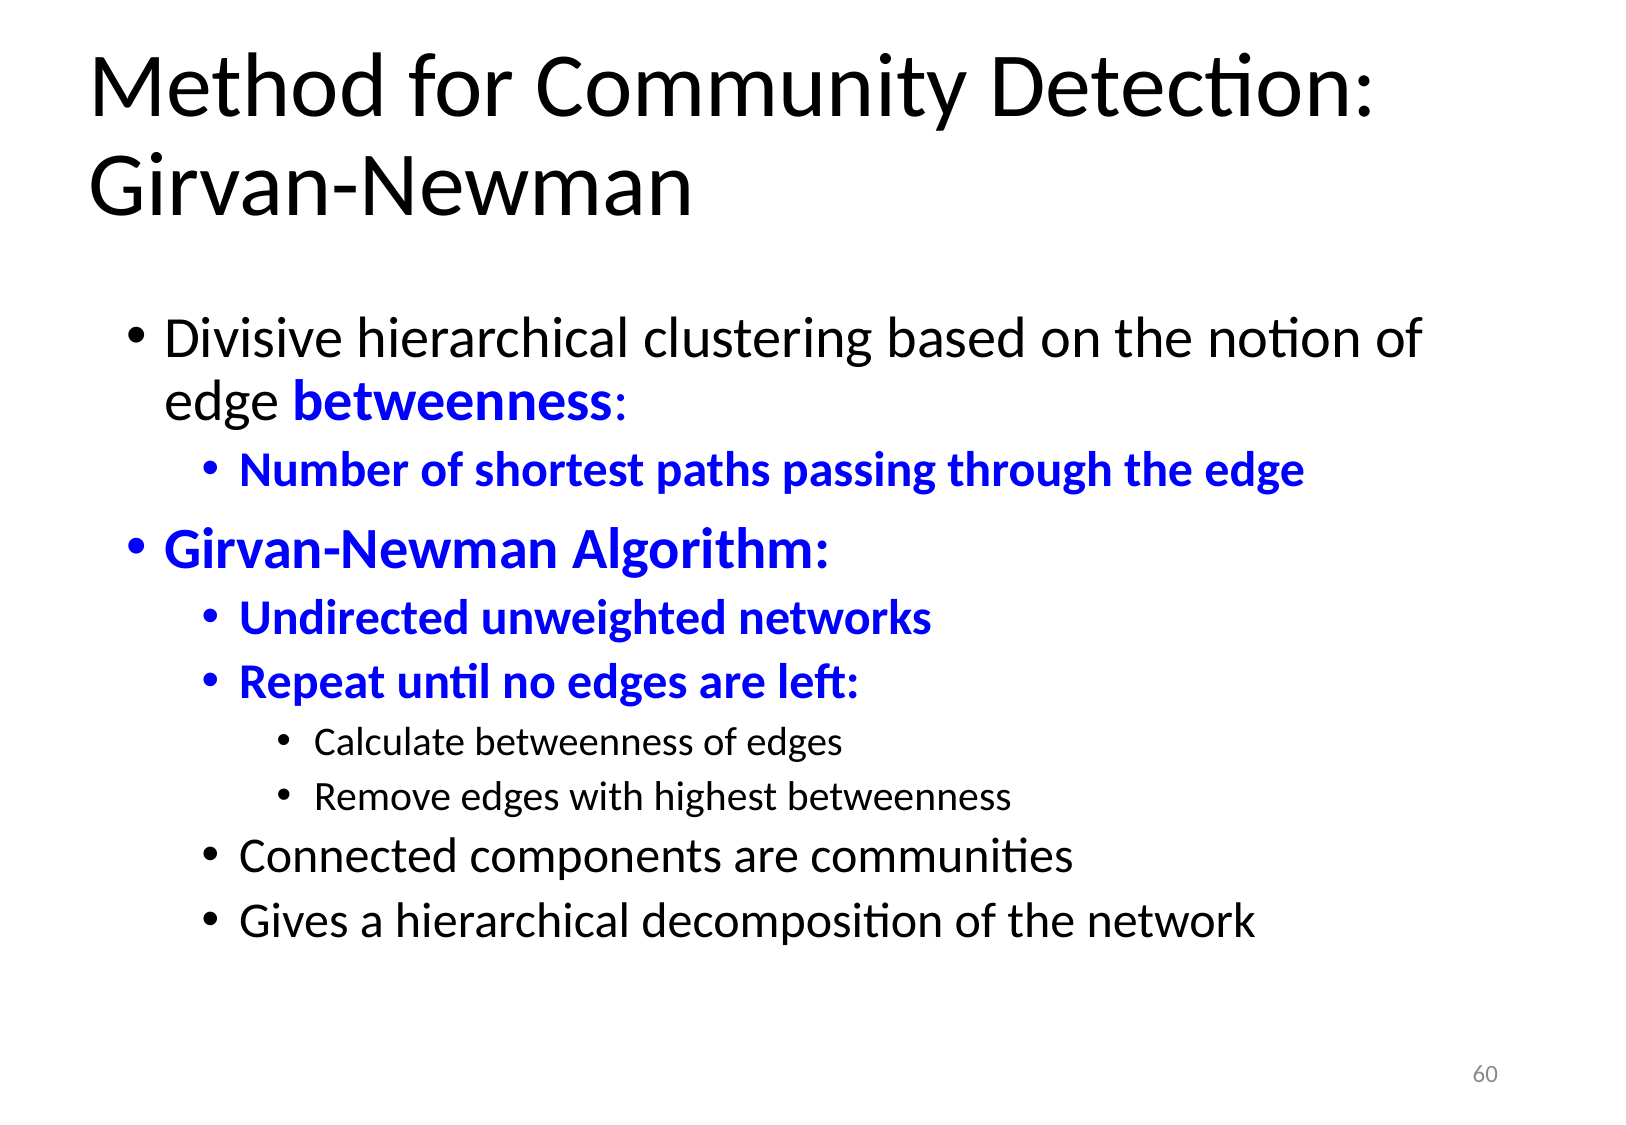

# Method for Community Detection:  Girvan-Newman
Divisive hierarchical clustering based on the notion of edge betweenness:
Number of shortest paths passing through the edge
Girvan-Newman Algorithm:
Undirected unweighted networks
Repeat until no edges are left:
Calculate betweenness of edges
Remove edges with highest betweenness
Connected components are communities
Gives a hierarchical decomposition of the network

60